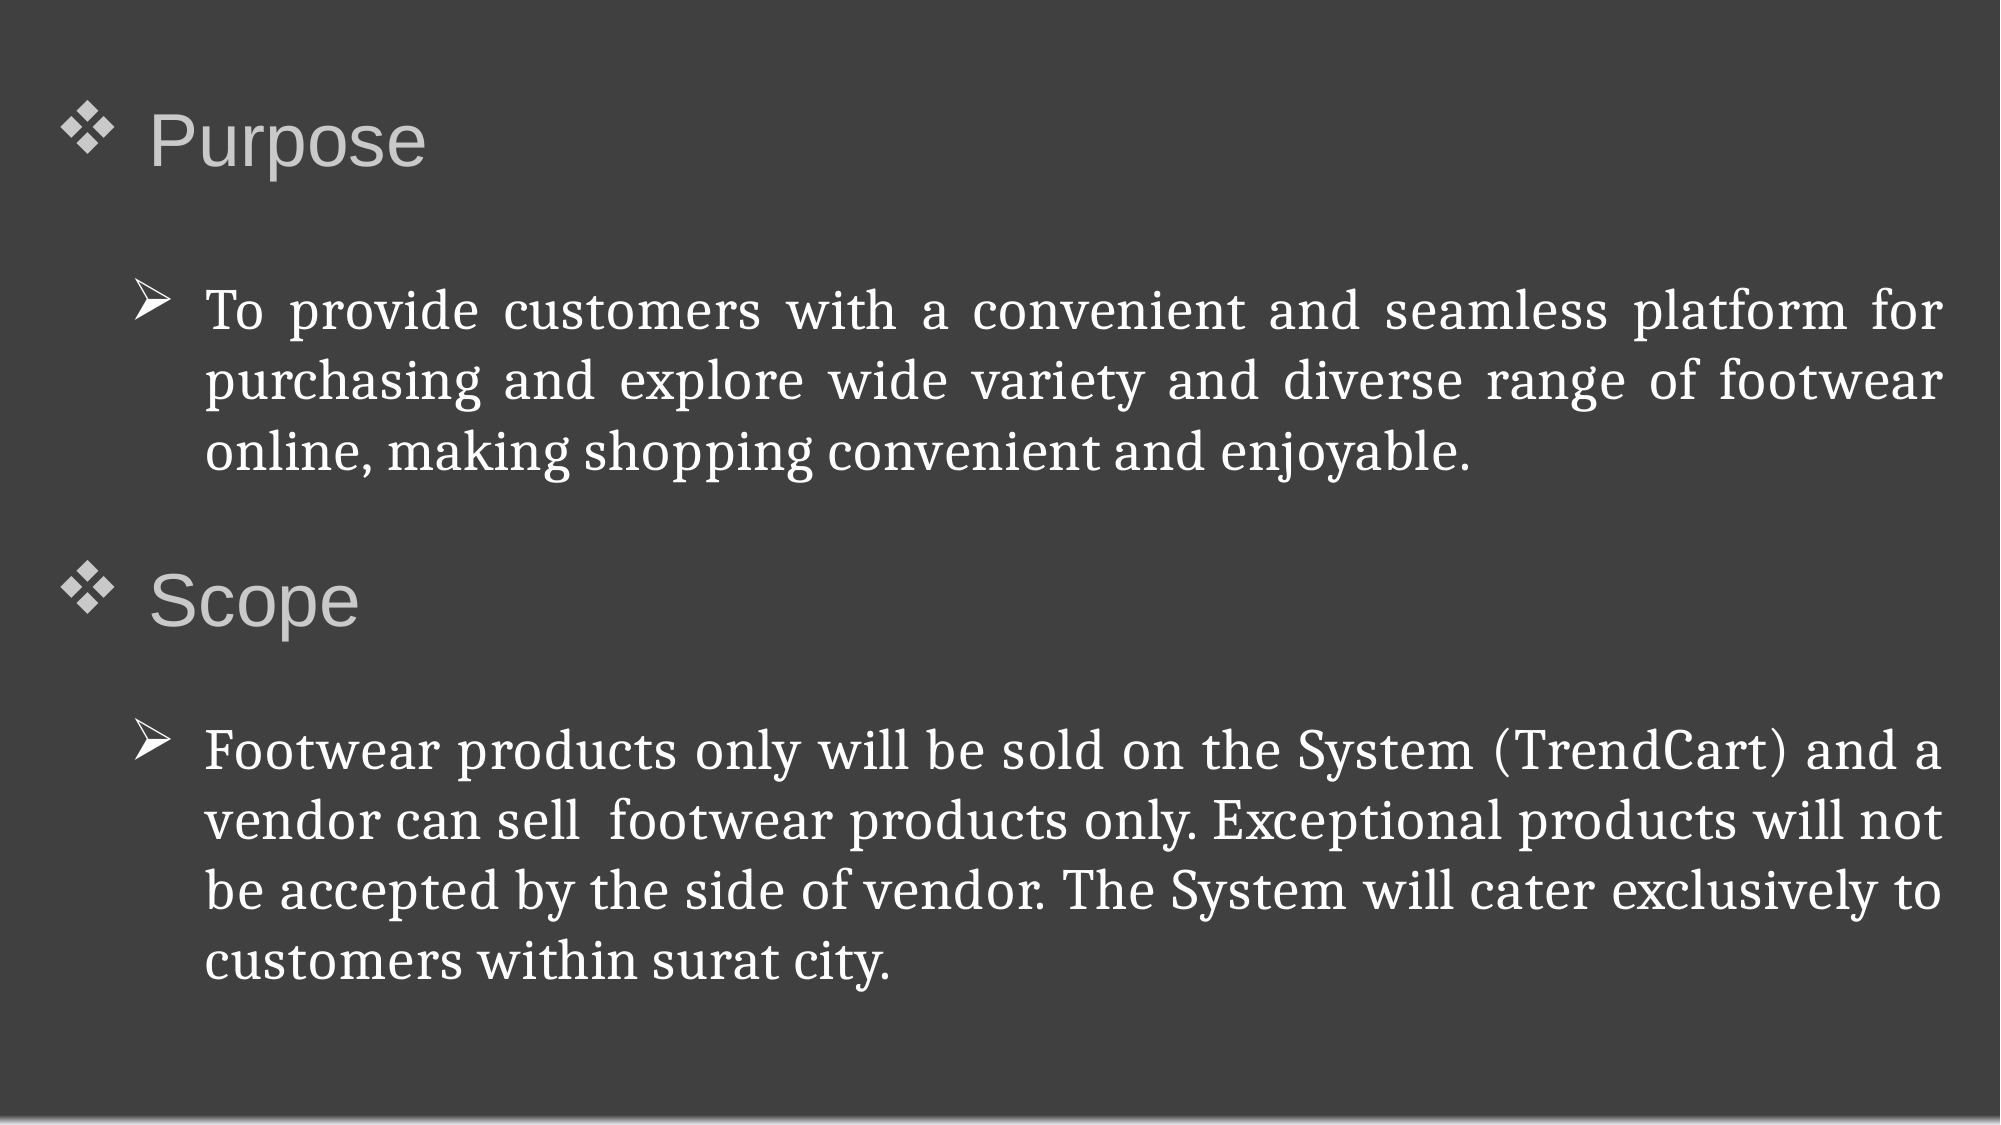

Purpose

To provide customers with a convenient and seamless platform for purchasing and explore wide variety and diverse range of footwear online, making shopping convenient and enjoyable.

Scope

Footwear products only will be sold on the System (TrendCart) and a vendor can sell  footwear products only. Exceptional products will not be accepted by the side of vendor. The System will cater exclusively to customers within surat city.